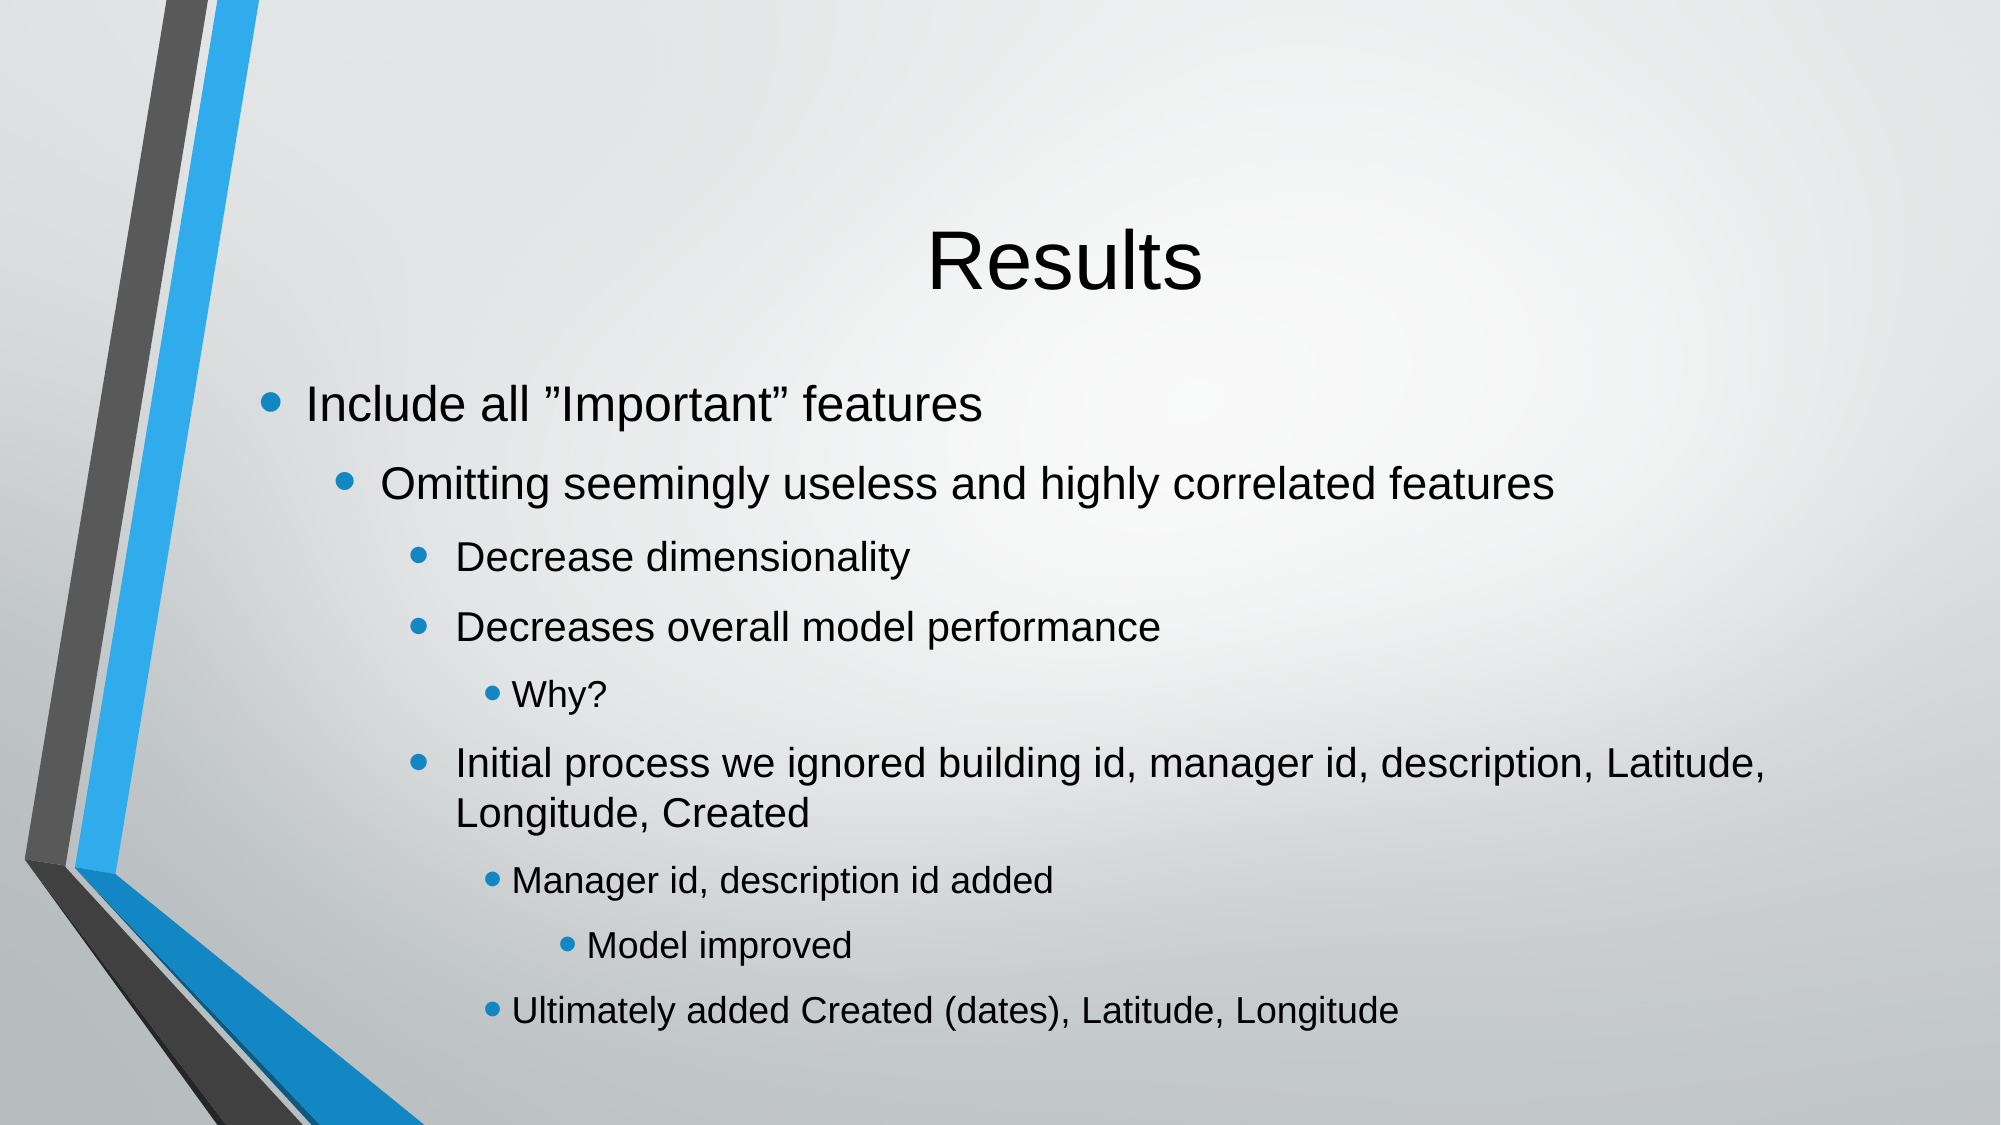

# Results
Include all ”Important” features
Omitting seemingly useless and highly correlated features
Decrease dimensionality
Decreases overall model performance
Why?
Initial process we ignored building id, manager id, description, Latitude, Longitude, Created
Manager id, description id added
Model improved
Ultimately added Created (dates), Latitude, Longitude